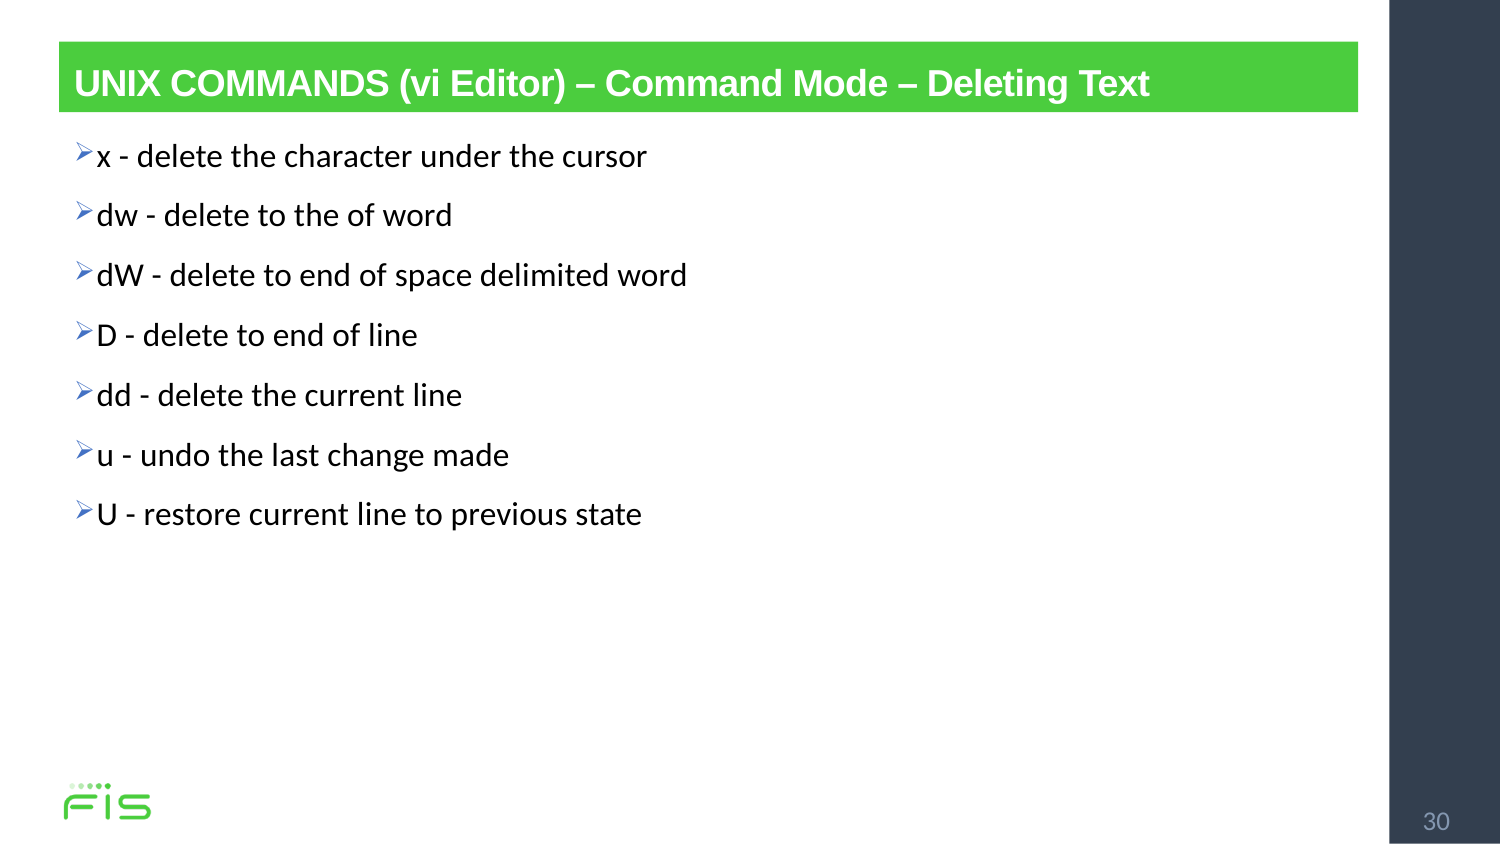

# UNIX COMMANDS (vi Editor) – Command Mode – Deleting Text
x - delete the character under the cursor
dw - delete to the of word
dW - delete to end of space delimited word
D - delete to end of line
dd - delete the current line
u - undo the last change made
U - restore current line to previous state
30